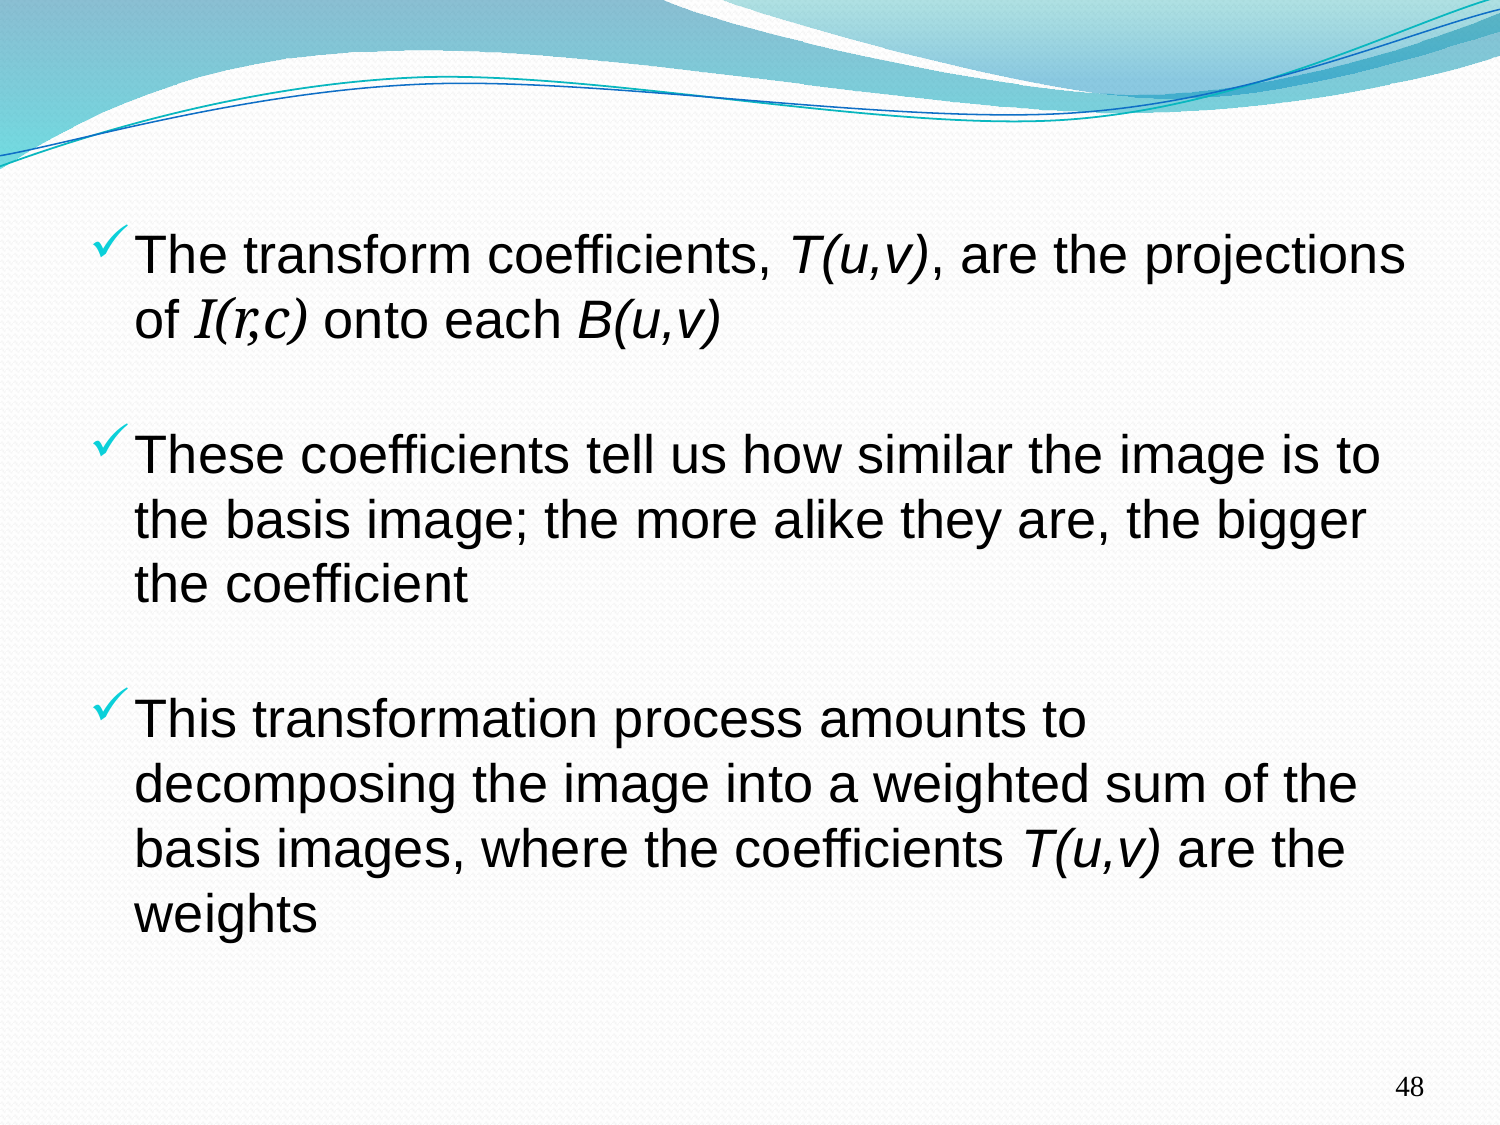

The transform coefficients, T(u,v), are the projections of I(r,c) onto each B(u,v)

These coefficients tell us how similar the image is to the basis image; the more alike they are, the bigger the coefficient

This transformation process amounts to decomposing the image into a weighted sum of the basis images, where the coefficients T(u,v) are the weights
48